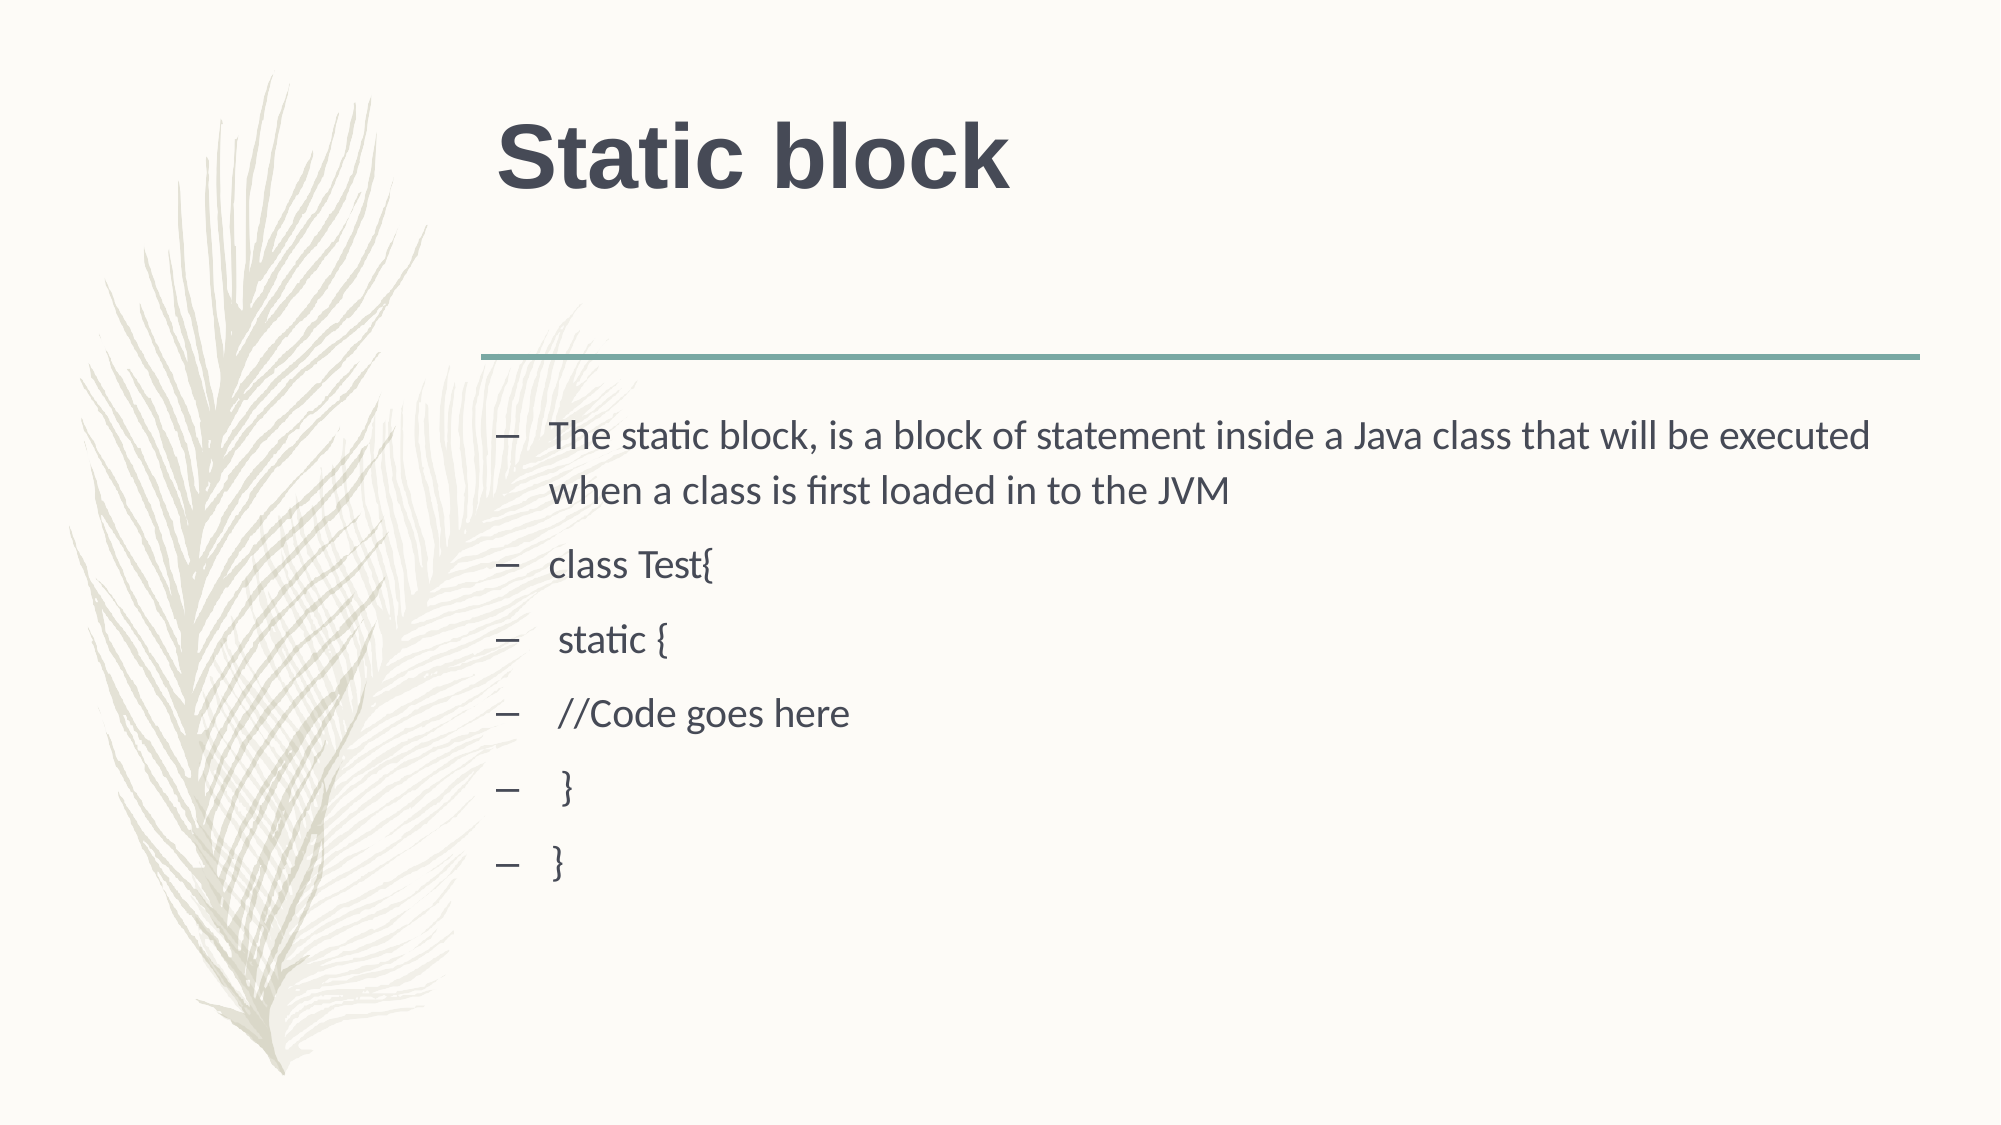

# Static block
The static block, is a block of statement inside a Java class that will be executed  when a class is first loaded in to the JVM
class Test{
static {
//Code goes here
–	}
–	}